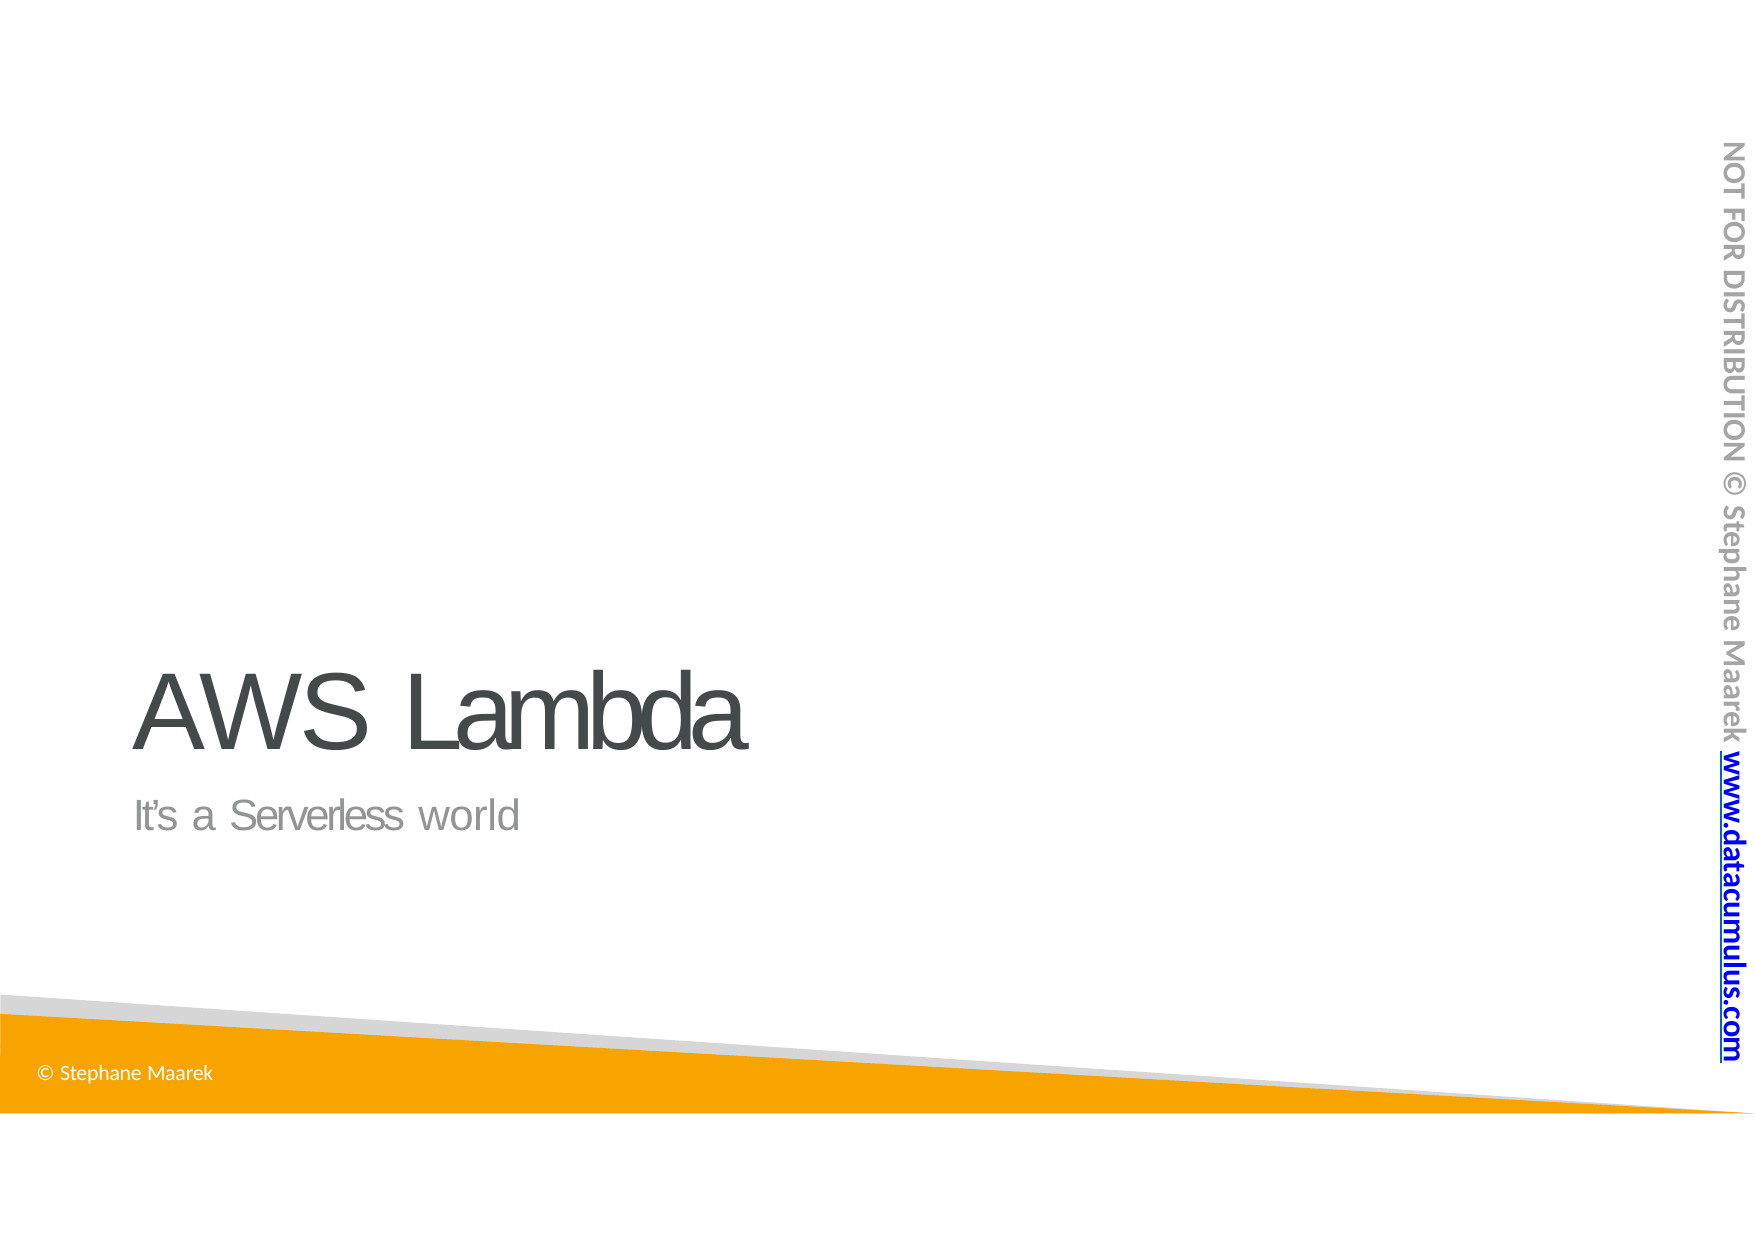

NOT FOR DISTRIBUTION © Stephane Maarek www.datacumulus.com
# AWS Lambda
It’s a Serverless world
© Stephane Maarek